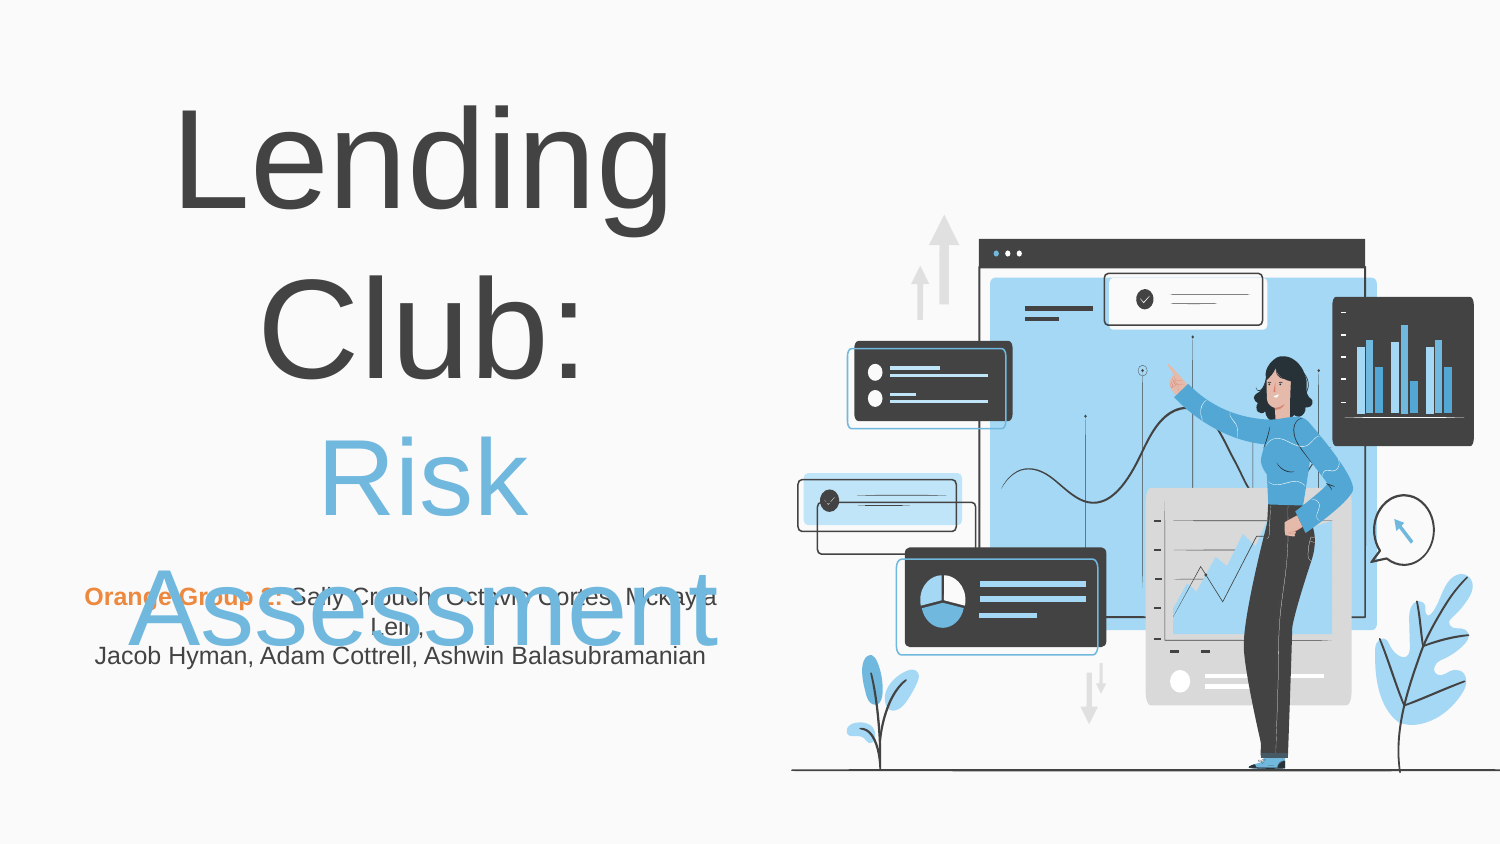

# Lending Club:
Risk Assessment

Orange Group 2: Sally Crouch, Octavio Cortes, Mckayla Lein,
Jacob Hyman, Adam Cottrell, Ashwin Balasubramanian